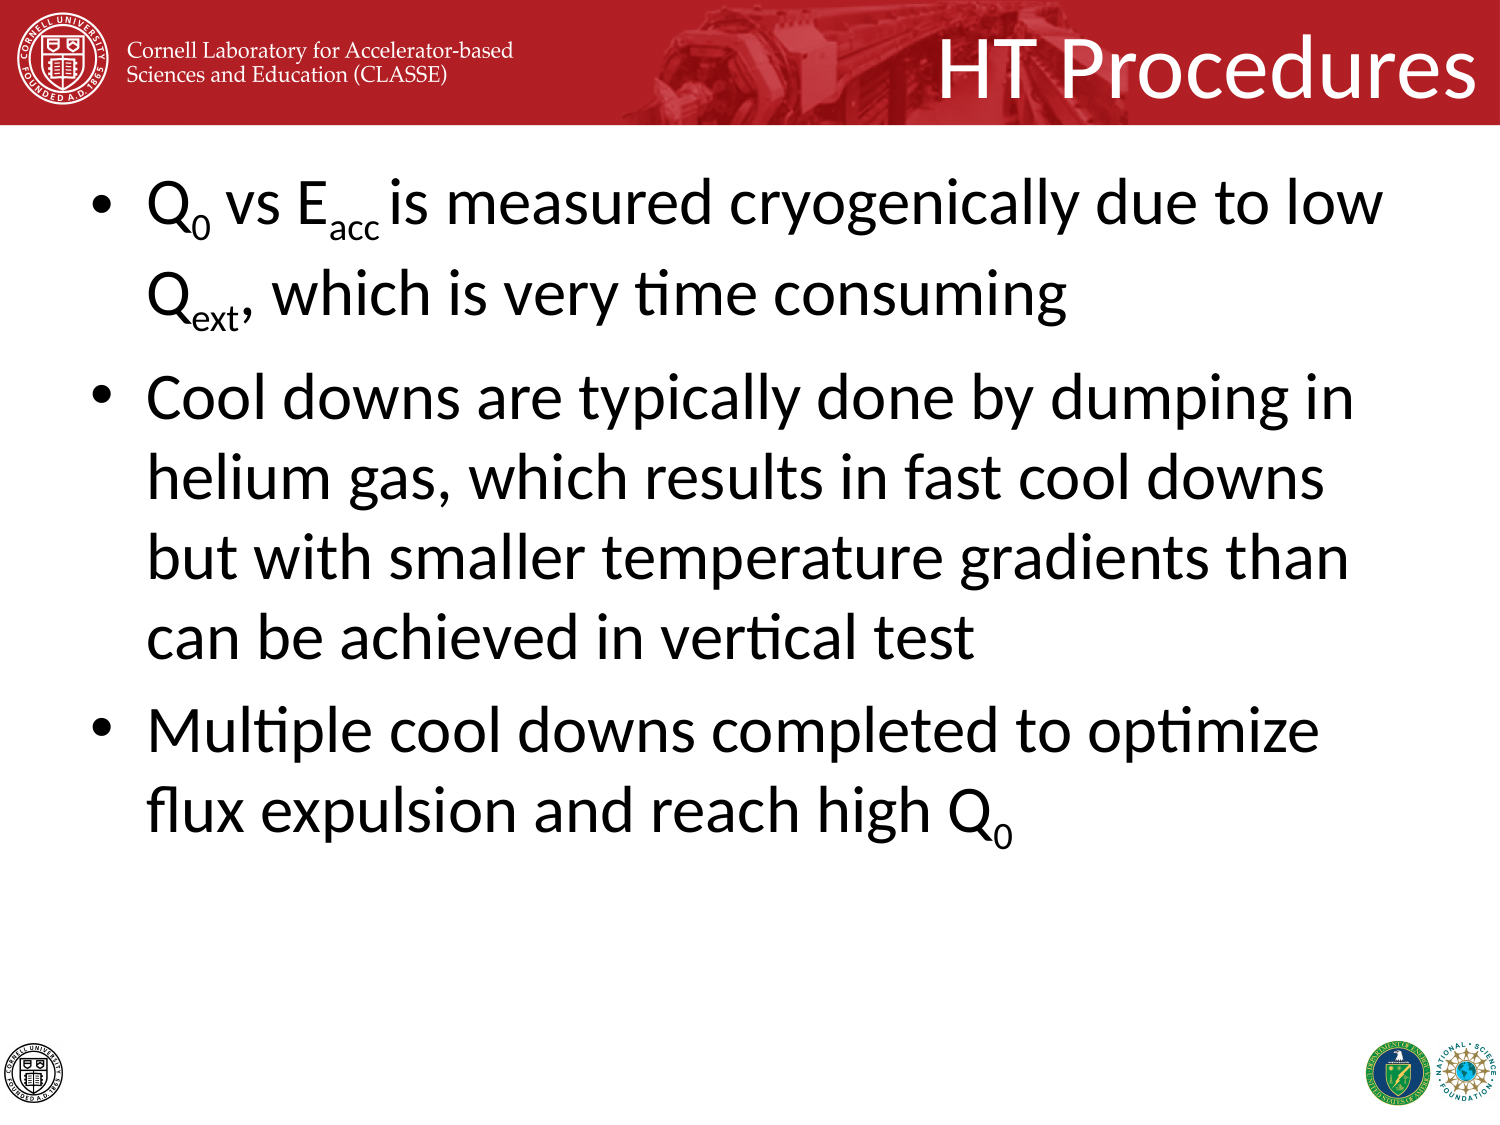

# HT Procedures
Q0 vs Eacc is measured cryogenically due to low Qext, which is very time consuming
Cool downs are typically done by dumping in helium gas, which results in fast cool downs but with smaller temperature gradients than can be achieved in vertical test
Multiple cool downs completed to optimize flux expulsion and reach high Q0